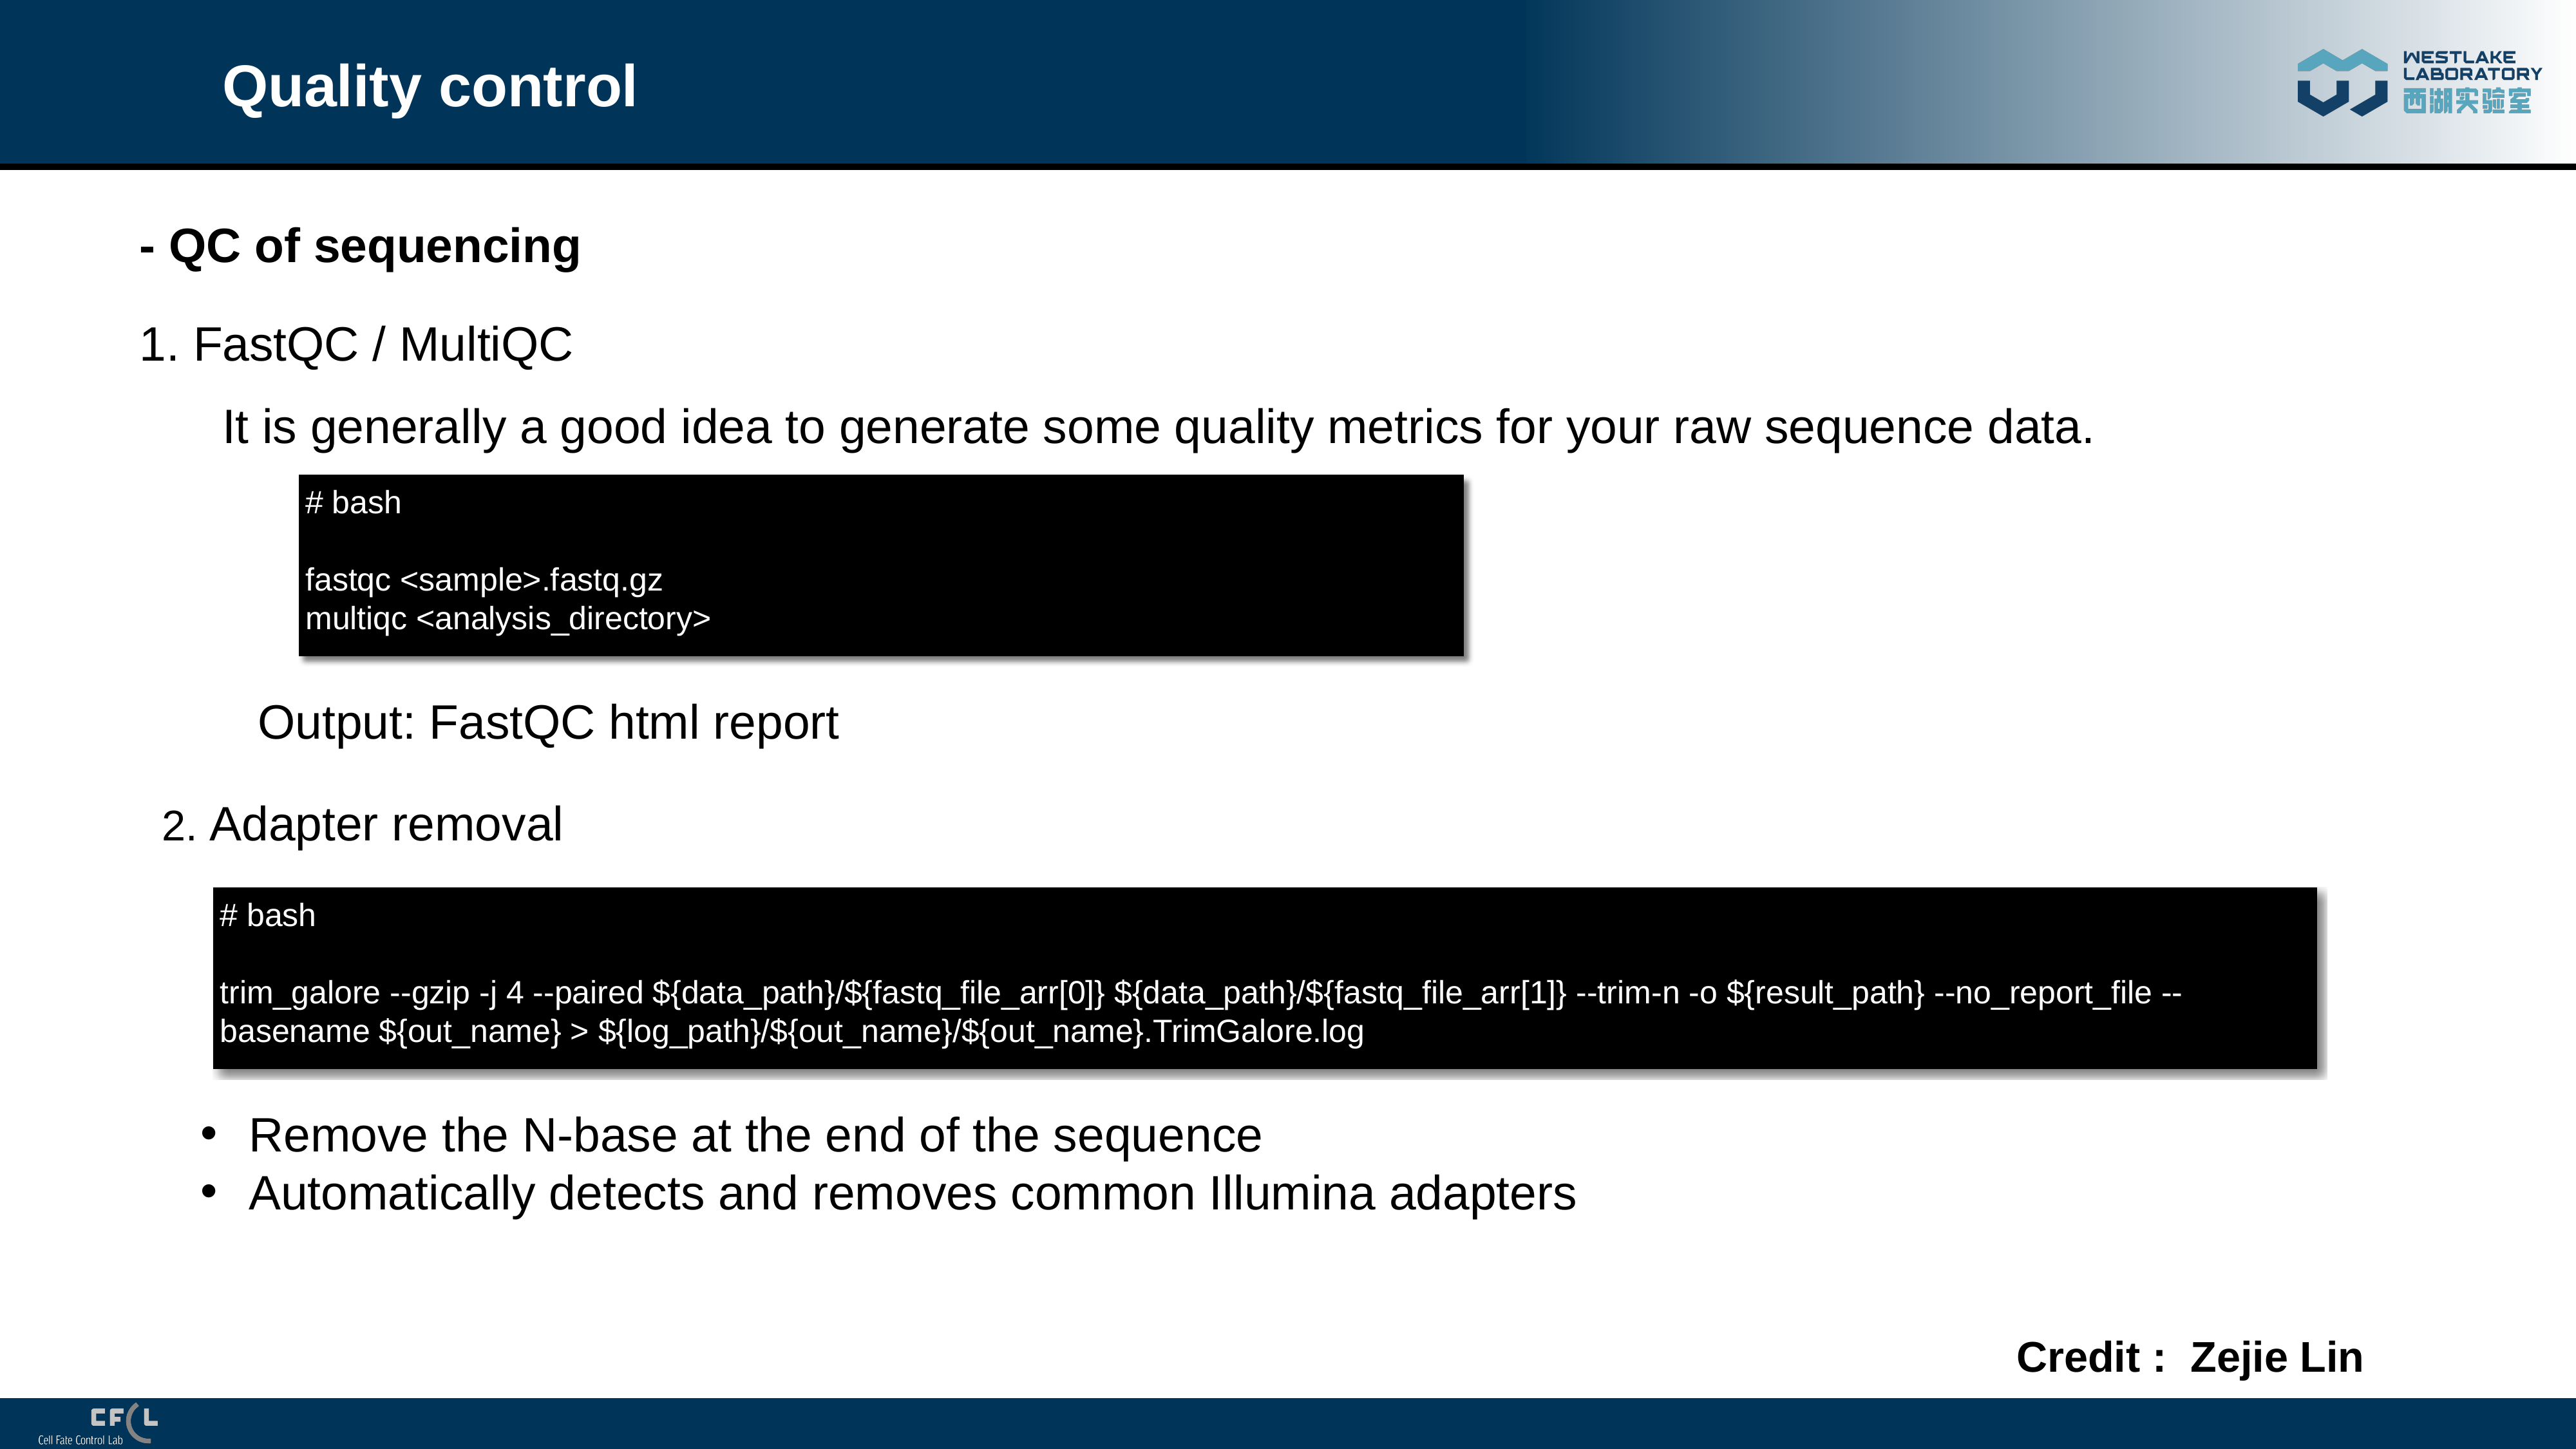

# Quality control
- QC of sequencing
1. FastQC / MultiQC
It is generally a good idea to generate some quality metrics for your raw sequence data.
# bash

fastqc <sample>.fastq.gz
multiqc <analysis_directory>

Output: FastQC html report
2. Adapter removal
# bash

trim_galore --gzip -j 4 --paired ${data_path}/${fastq_file_arr[0]} ${data_path}/${fastq_file_arr[1]} --trim-n -o ${result_path} --no_report_file --basename ${out_name} > ${log_path}/${out_name}/${out_name}.TrimGalore.log
Remove the N-base at the end of the sequence
Automatically detects and removes common Illumina adapters
Credit :  Zejie Lin